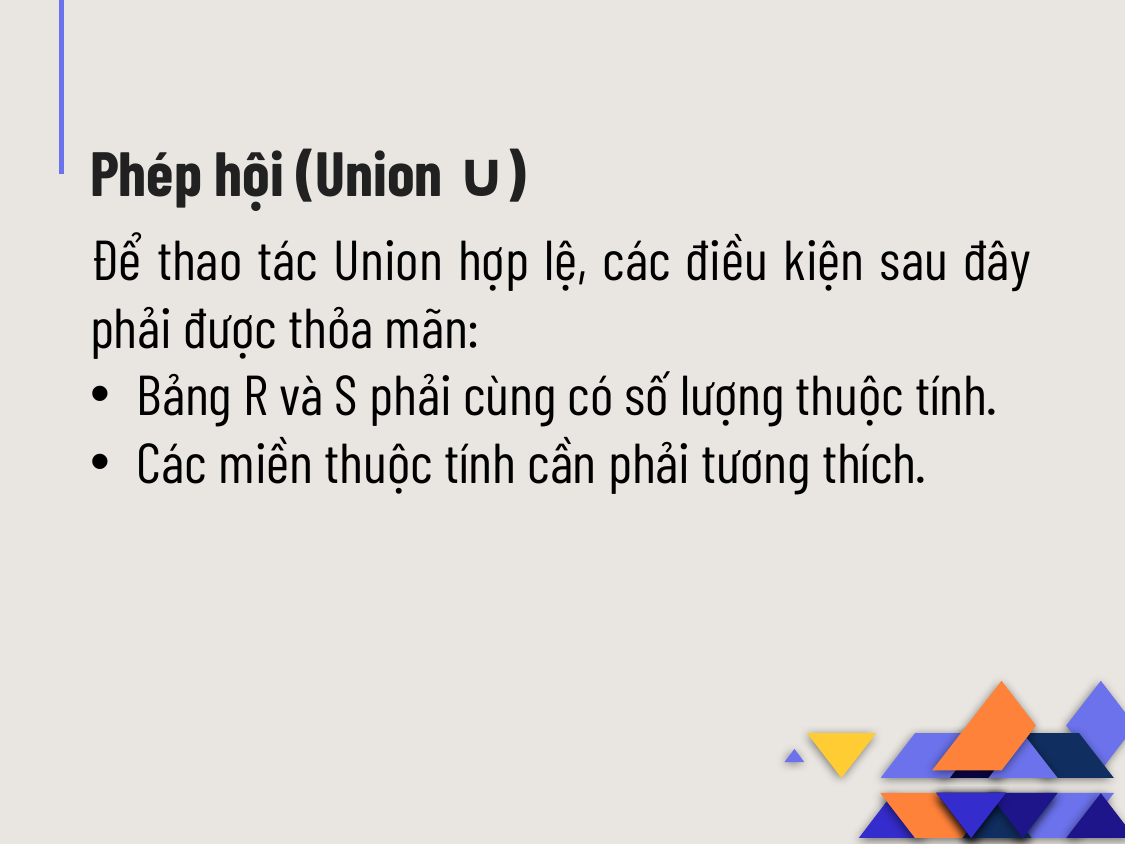

Phép hội (Union ∪)
Để thao tác Union hợp lệ, các điều kiện sau đây phải được thỏa mãn:
Bảng R và S phải cùng có số lượng thuộc tính.
Các miền thuộc tính cần phải tương thích.